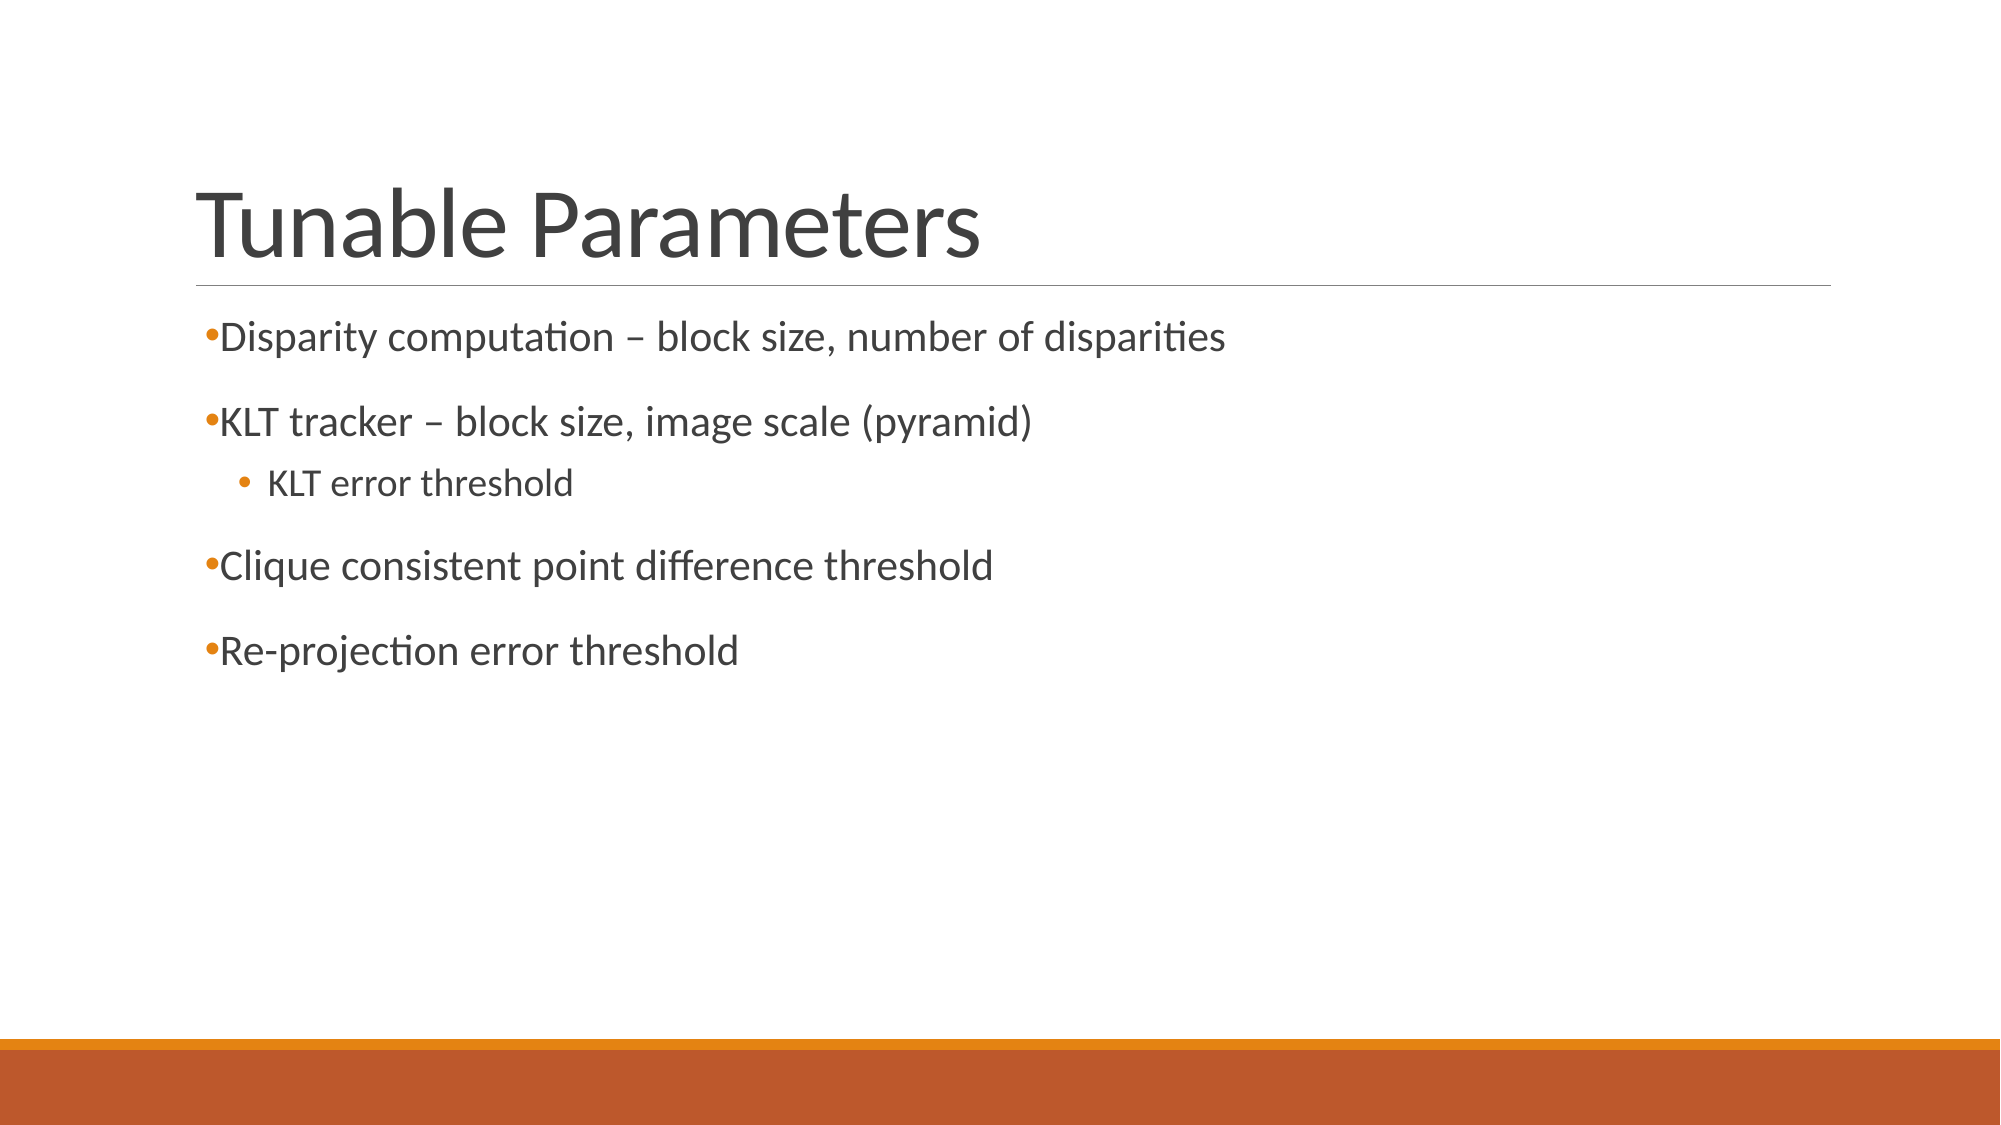

# Tunable Parameters
Disparity computation – block size, number of disparities
KLT tracker – block size, image scale (pyramid)
KLT error threshold
Clique consistent point difference threshold
Re-projection error threshold